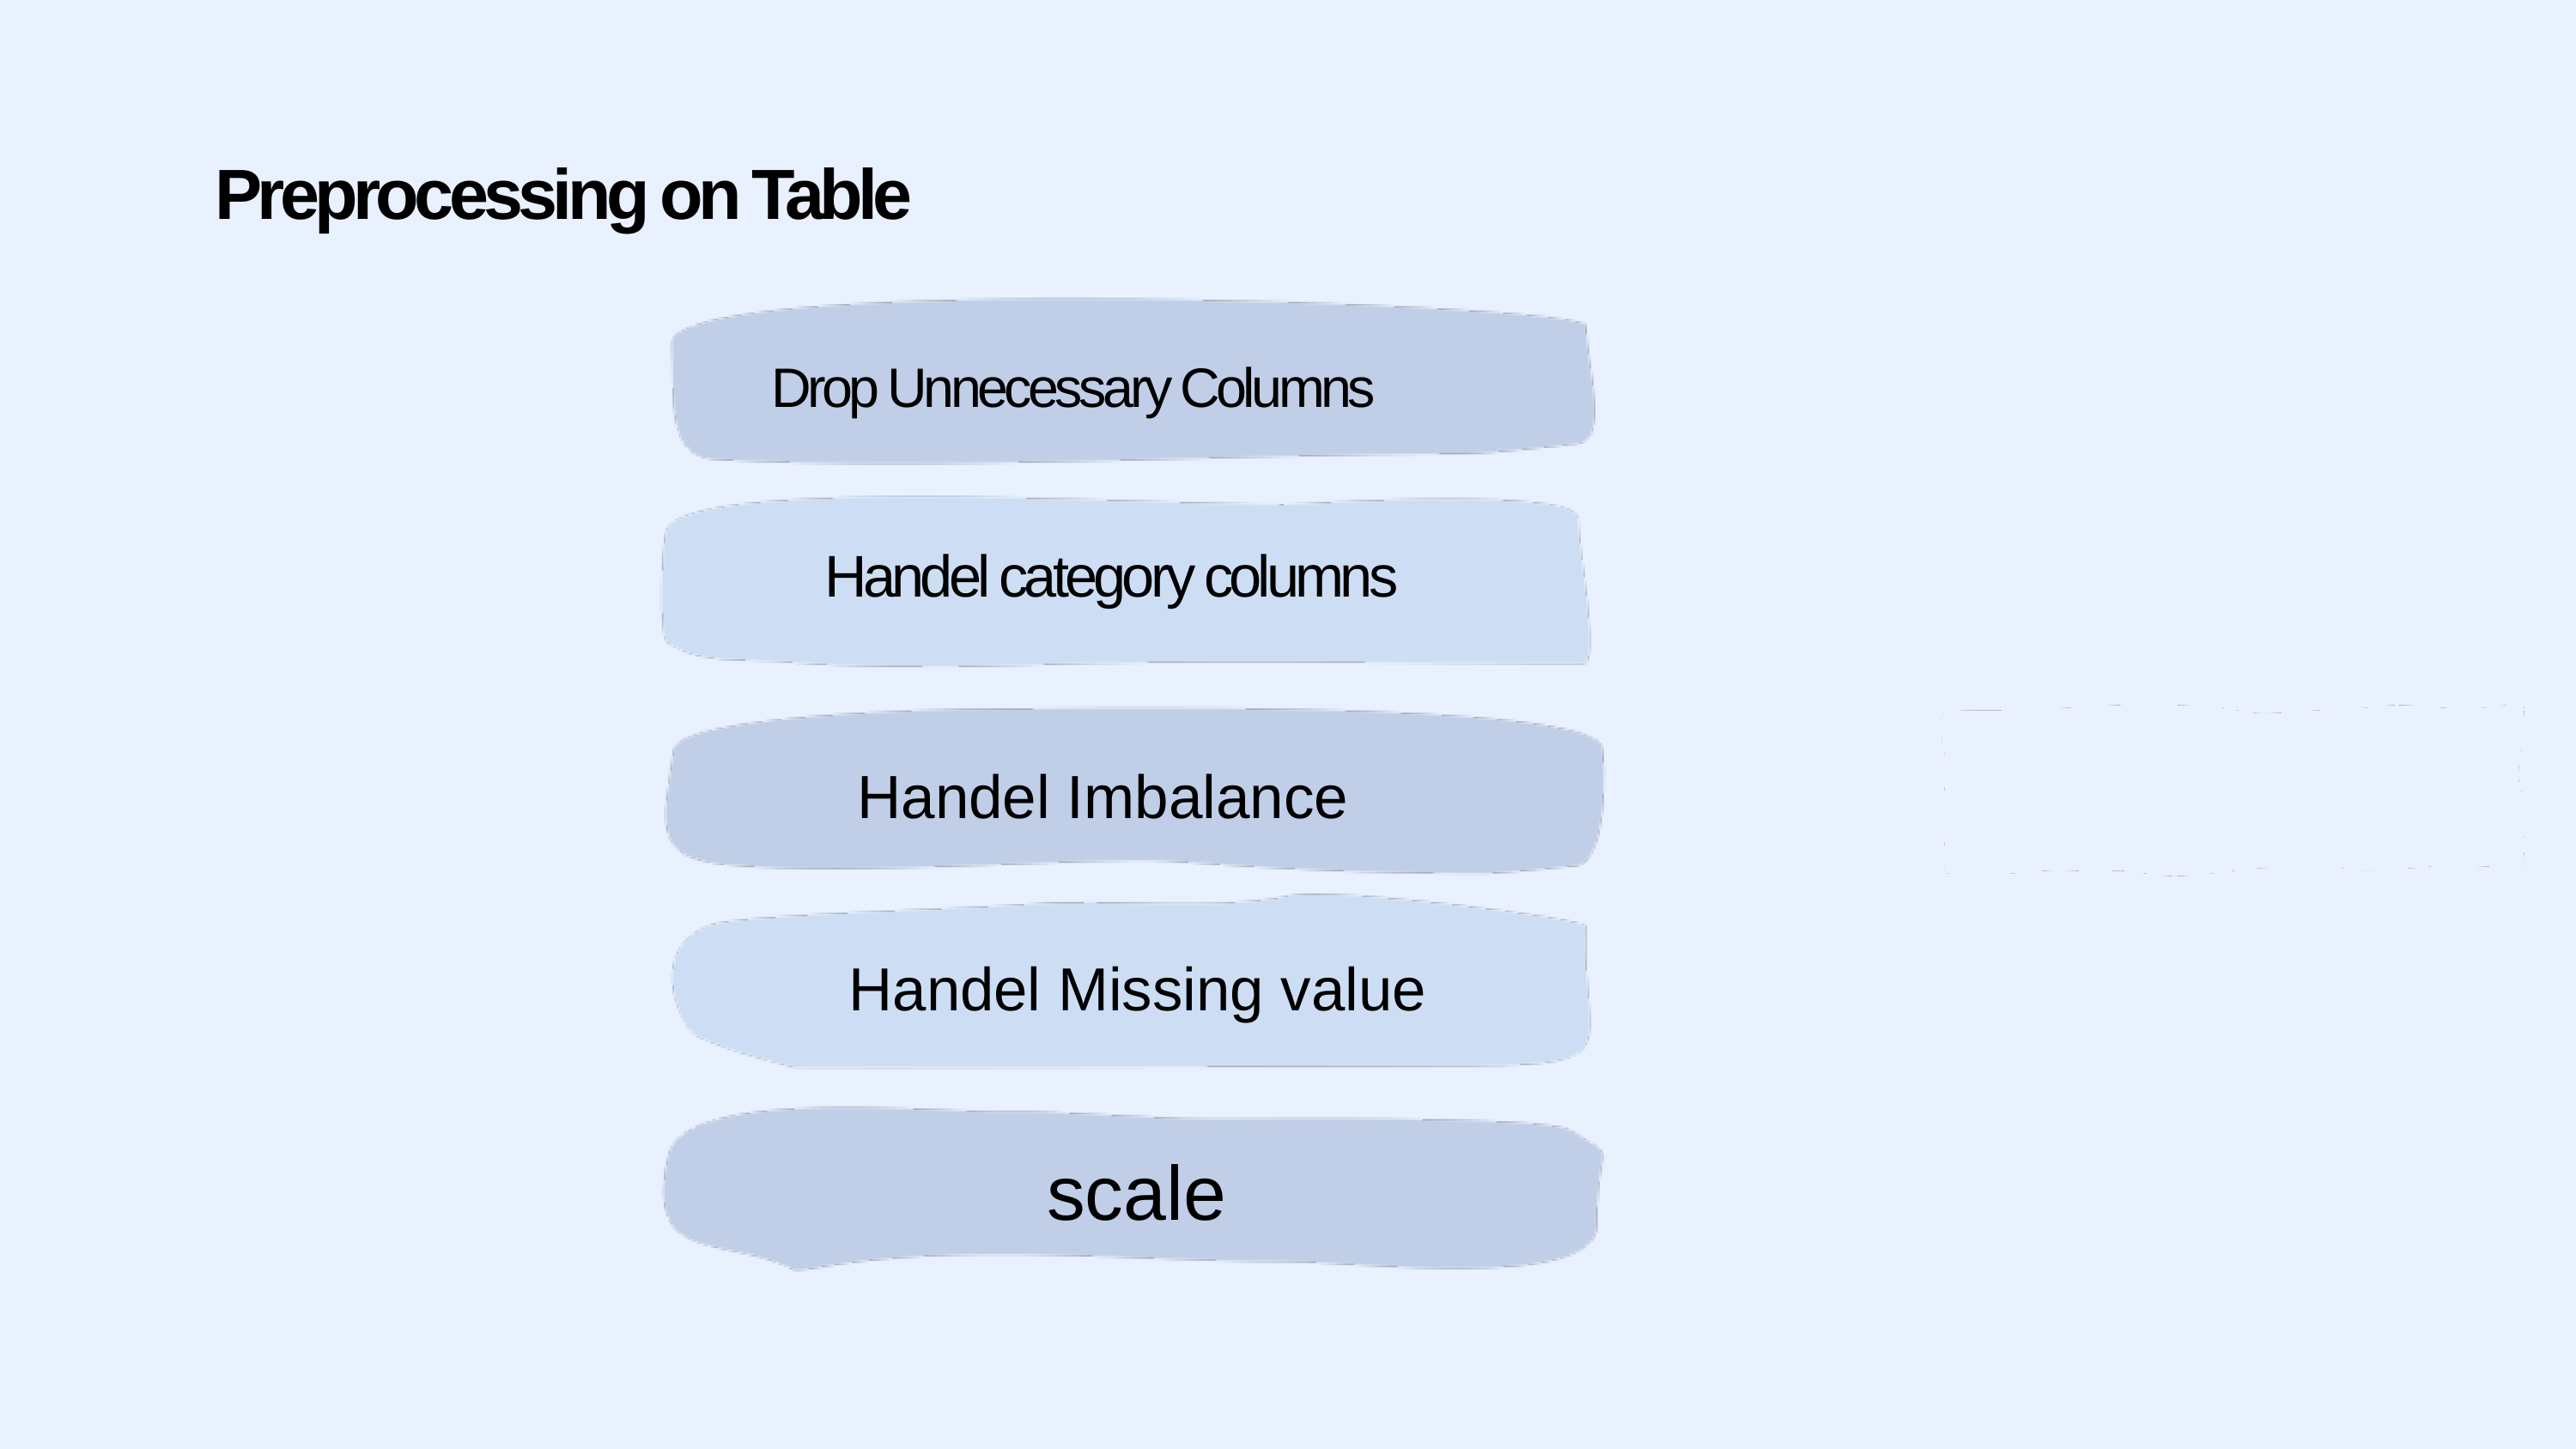

Preprocessing on Table

Drop Unnecessary Columns
Handel category columns

Handel Imbalance
Handel Missing value
scale